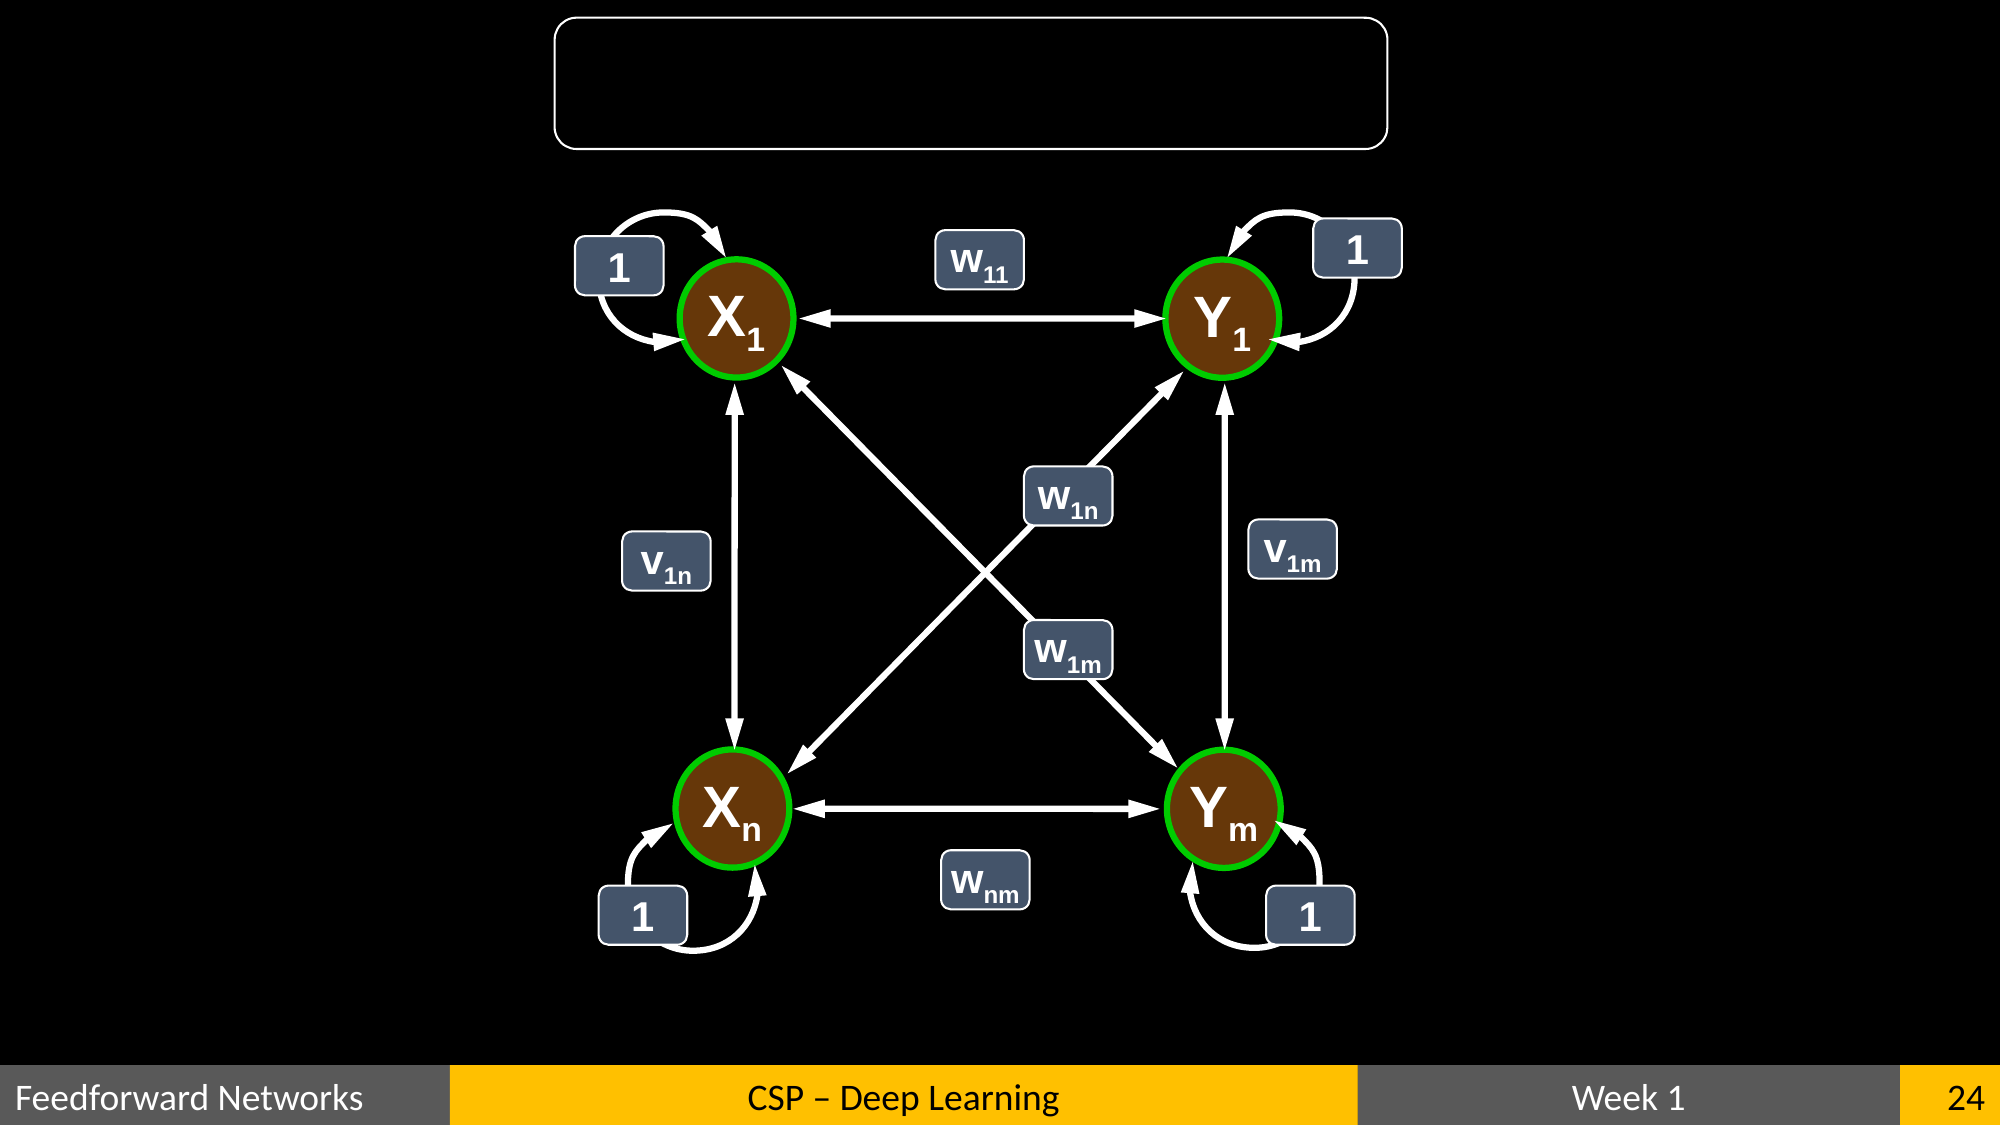

Model 3: A Recurrent Net

1
w11
1
w1n
v1m
v1n
w1m
wnm
1
1
X1
Y1

Xn
Ym